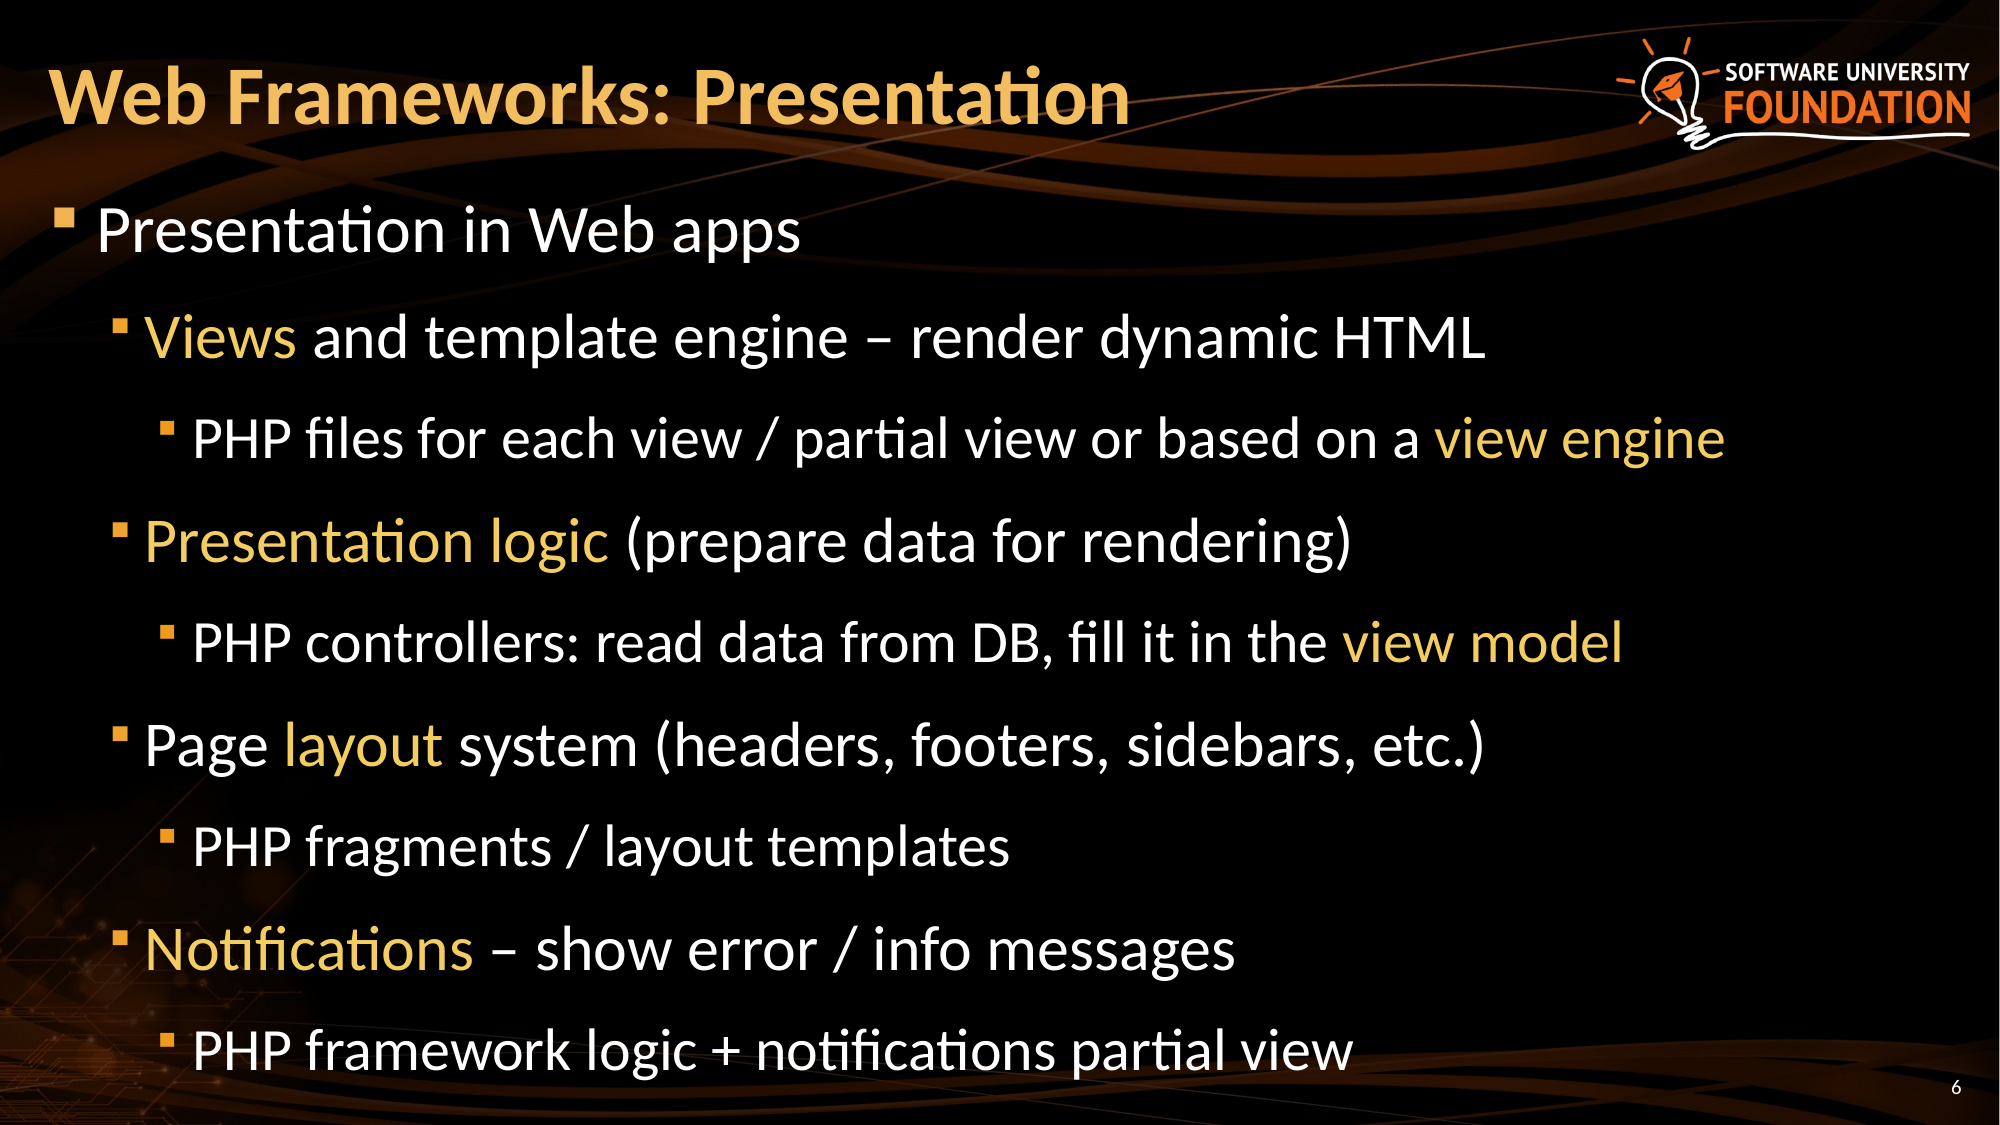

# Web Frameworks: Presentation
Presentation in Web apps
Views and template engine – render dynamic HTML
PHP files for each view / partial view or based on a view engine
Presentation logic (prepare data for rendering)
PHP controllers: read data from DB, fill it in the view model
Page layout system (headers, footers, sidebars, etc.)
PHP fragments / layout templates
Notifications – show error / info messages
PHP framework logic + notifications partial view
6